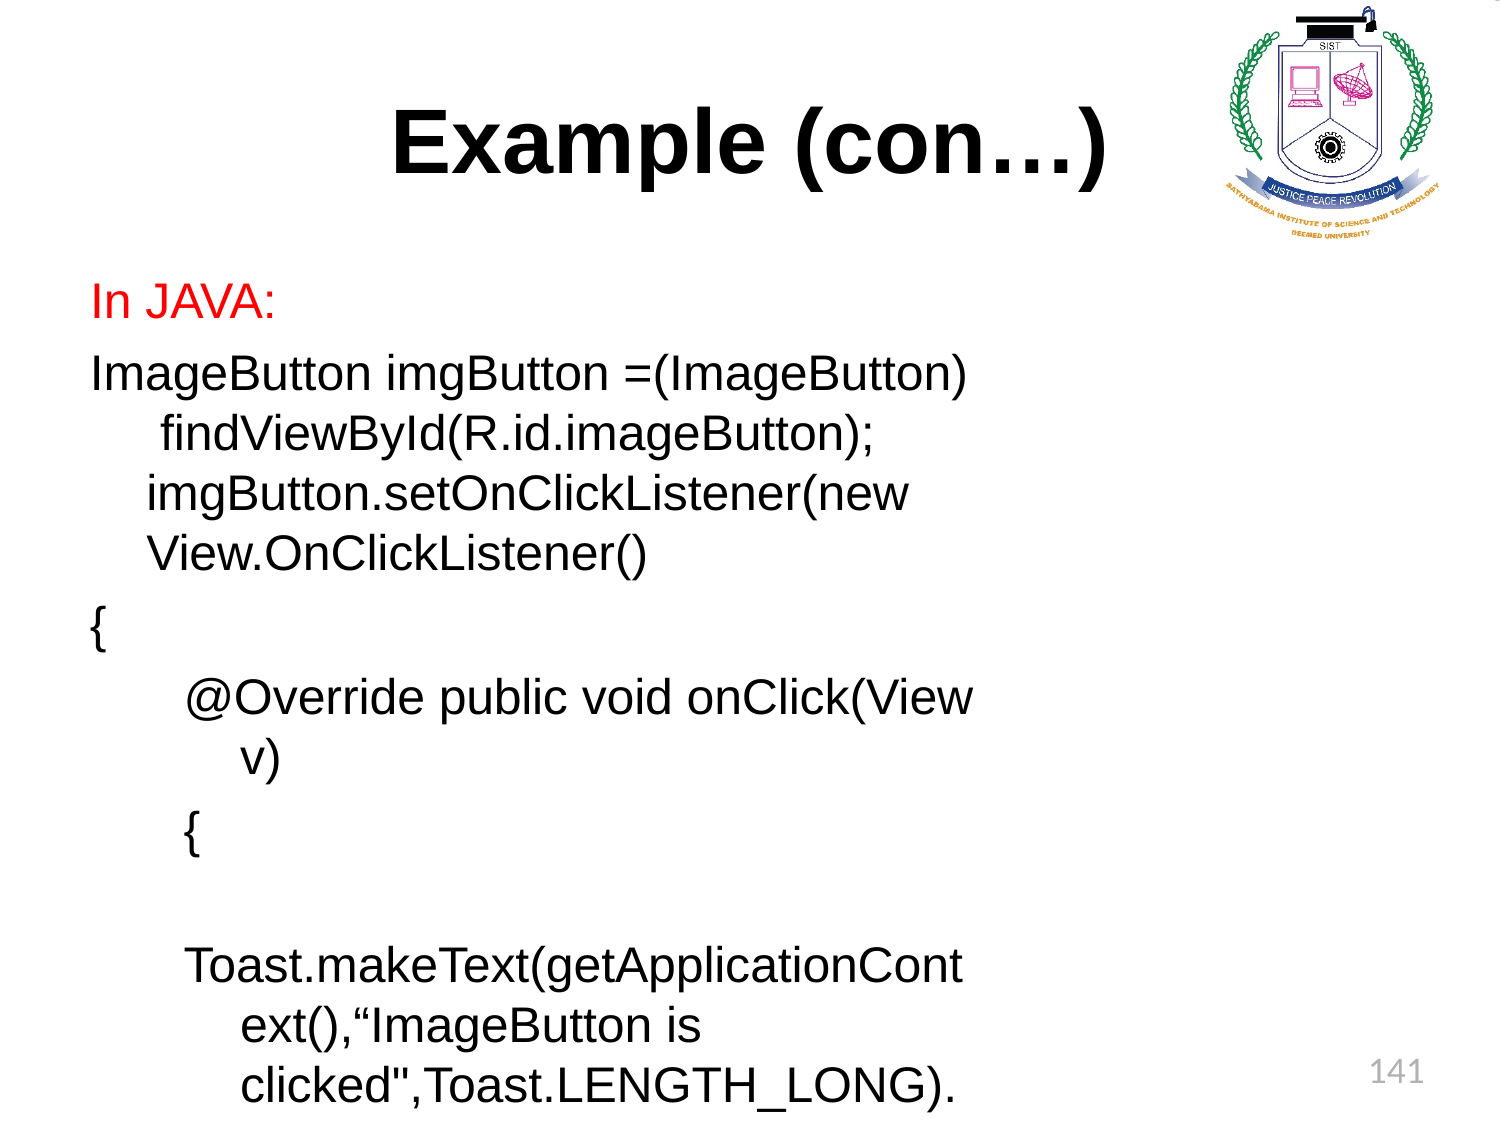

# Example (con…)
In JAVA:
ImageButton imgButton =(ImageButton)  findViewById(R.id.imageButton);  imgButton.setOnClickListener(new  View.OnClickListener()
{
@Override public void onClick(View v)
{

Toast.makeText(getApplicationContext(),“ImageButton is clicked",Toast.LENGTH_LONG).show();
}
});
141